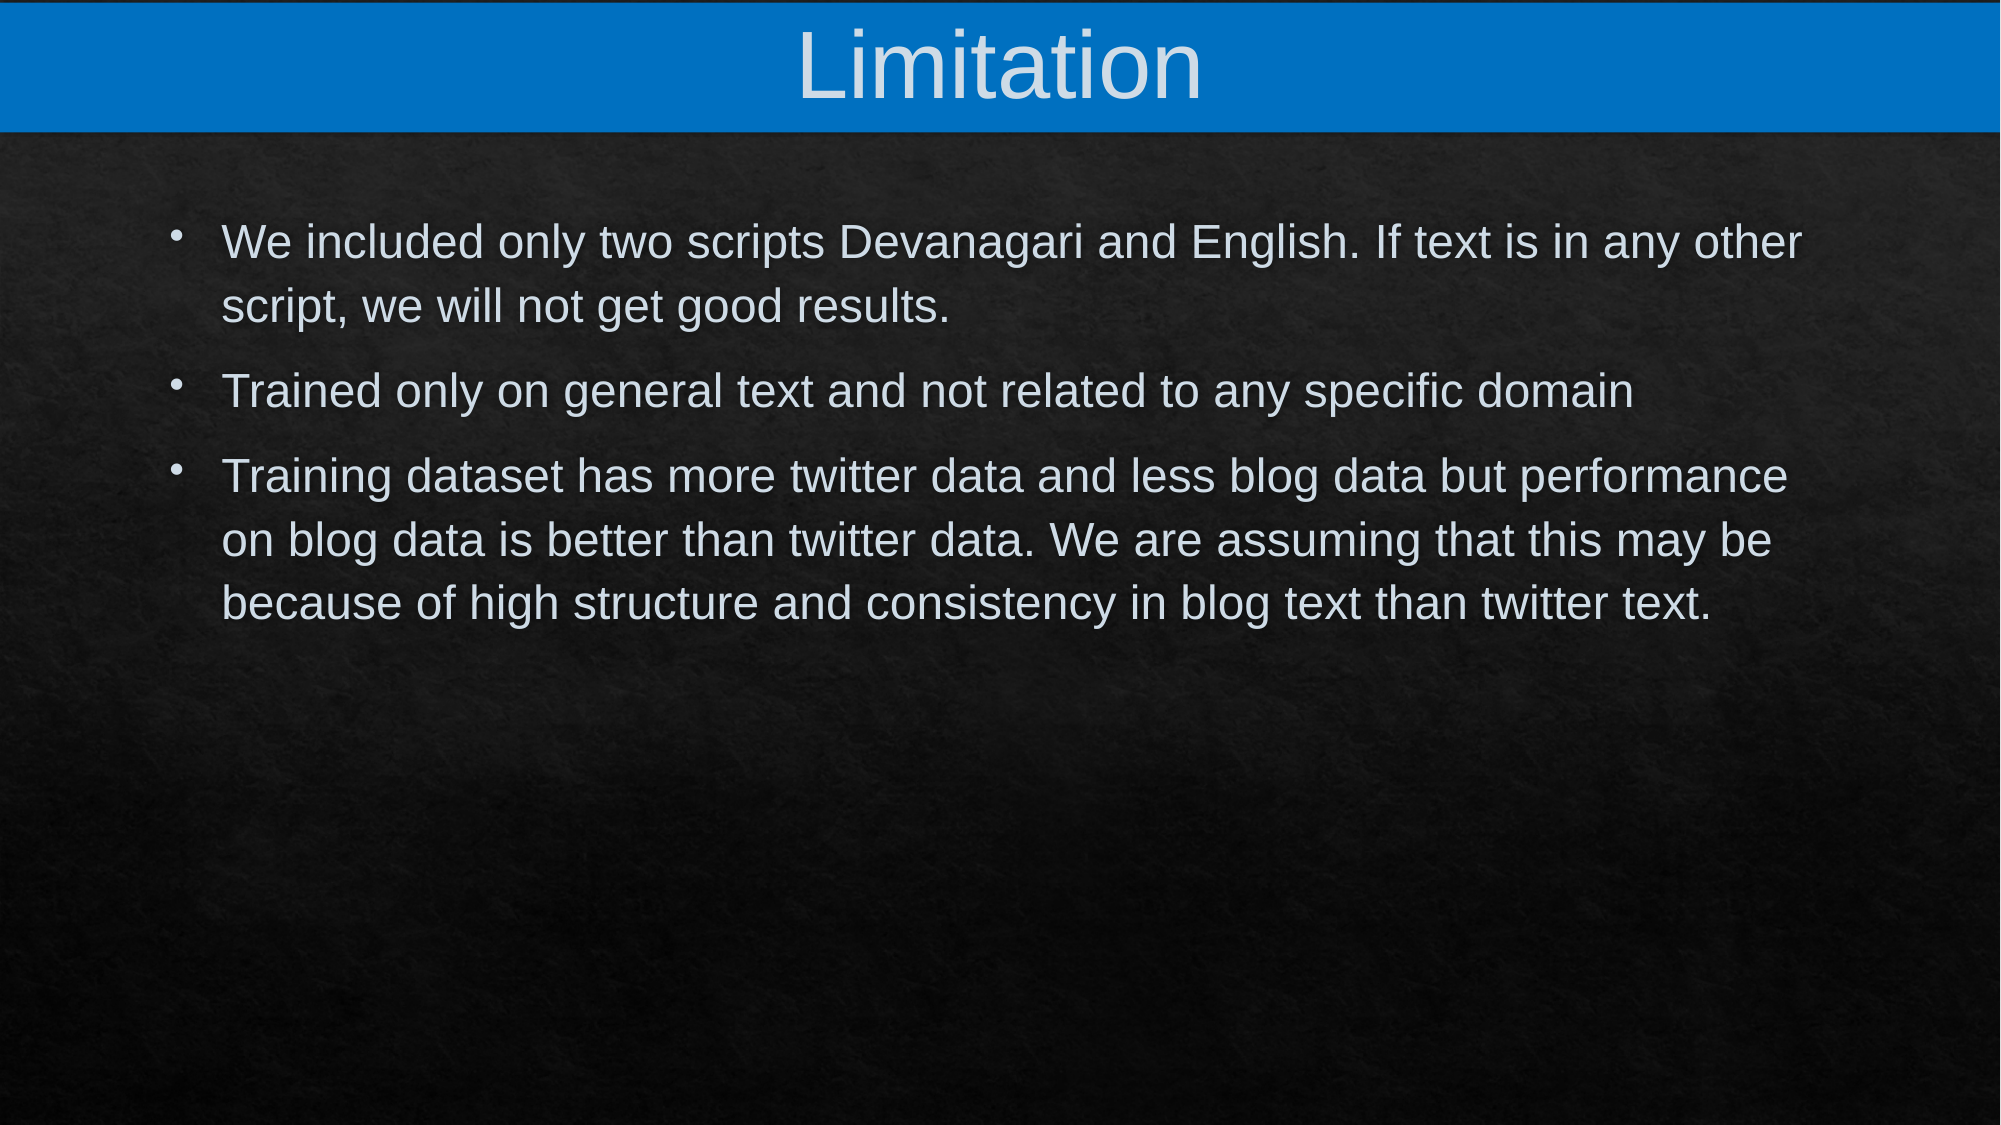

# Limitation
We included only two scripts Devanagari and English. If text is in any other script, we will not get good results.
Trained only on general text and not related to any specific domain
Training dataset has more twitter data and less blog data but performance on blog data is better than twitter data. We are assuming that this may be because of high structure and consistency in blog text than twitter text.